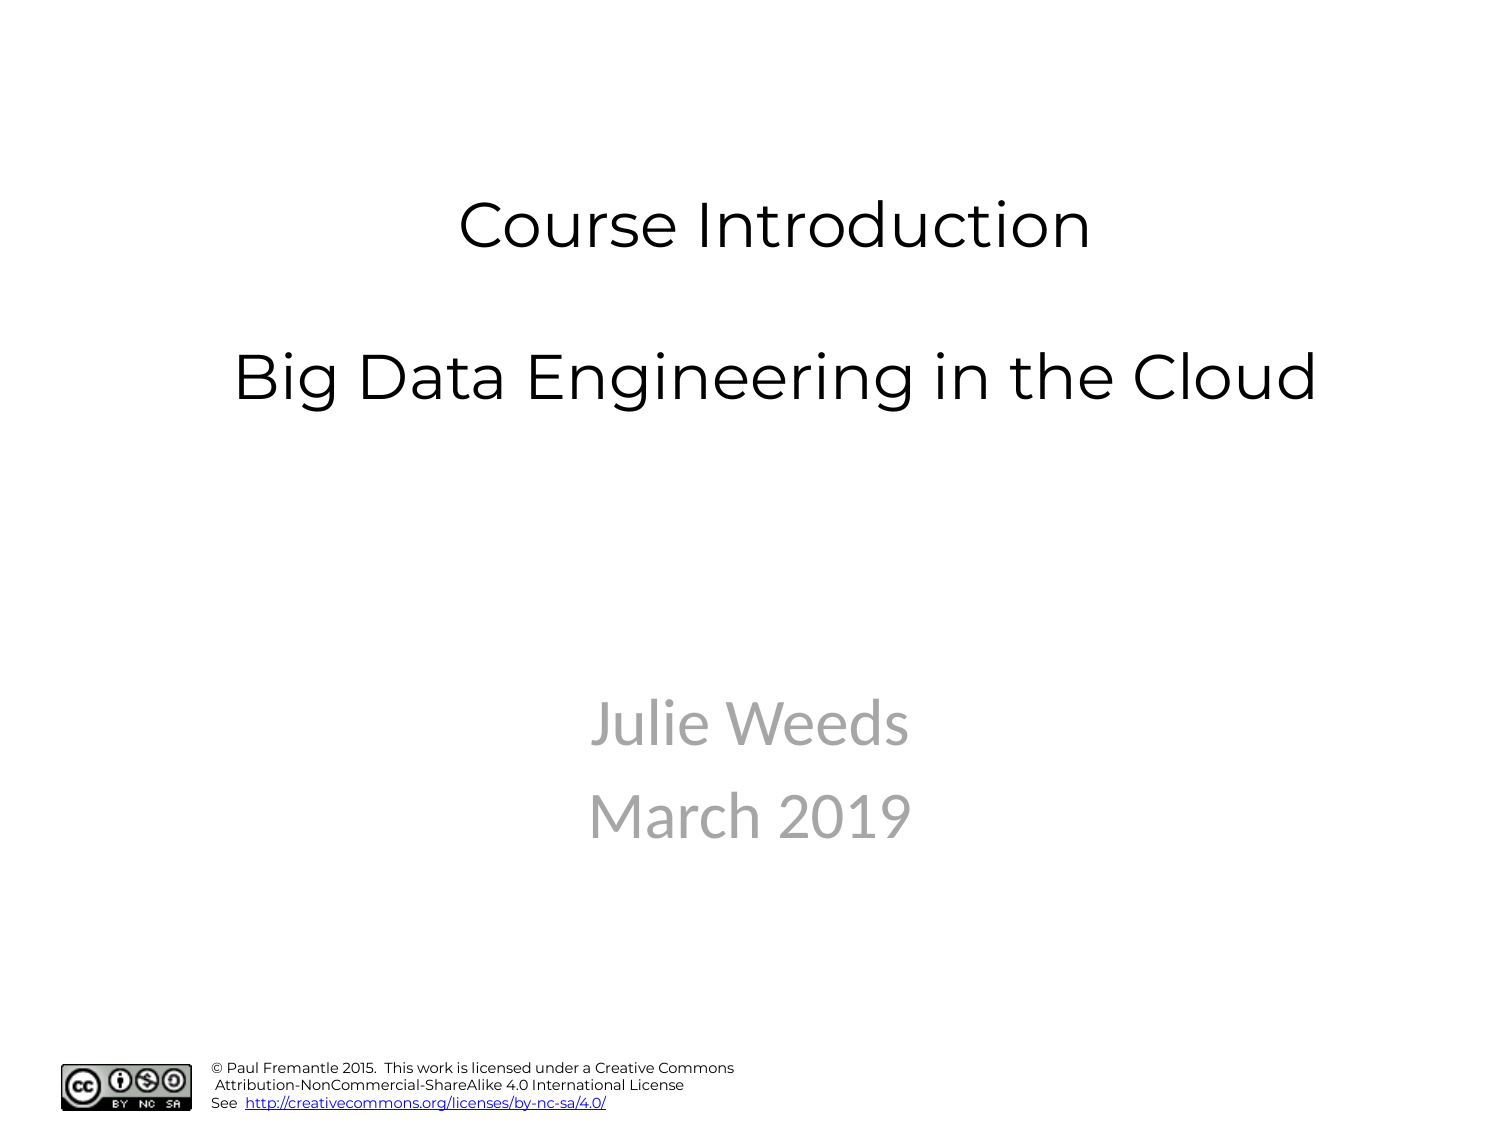

# Course Introduction Big Data Engineering in the Cloud
Julie Weeds
March 2019